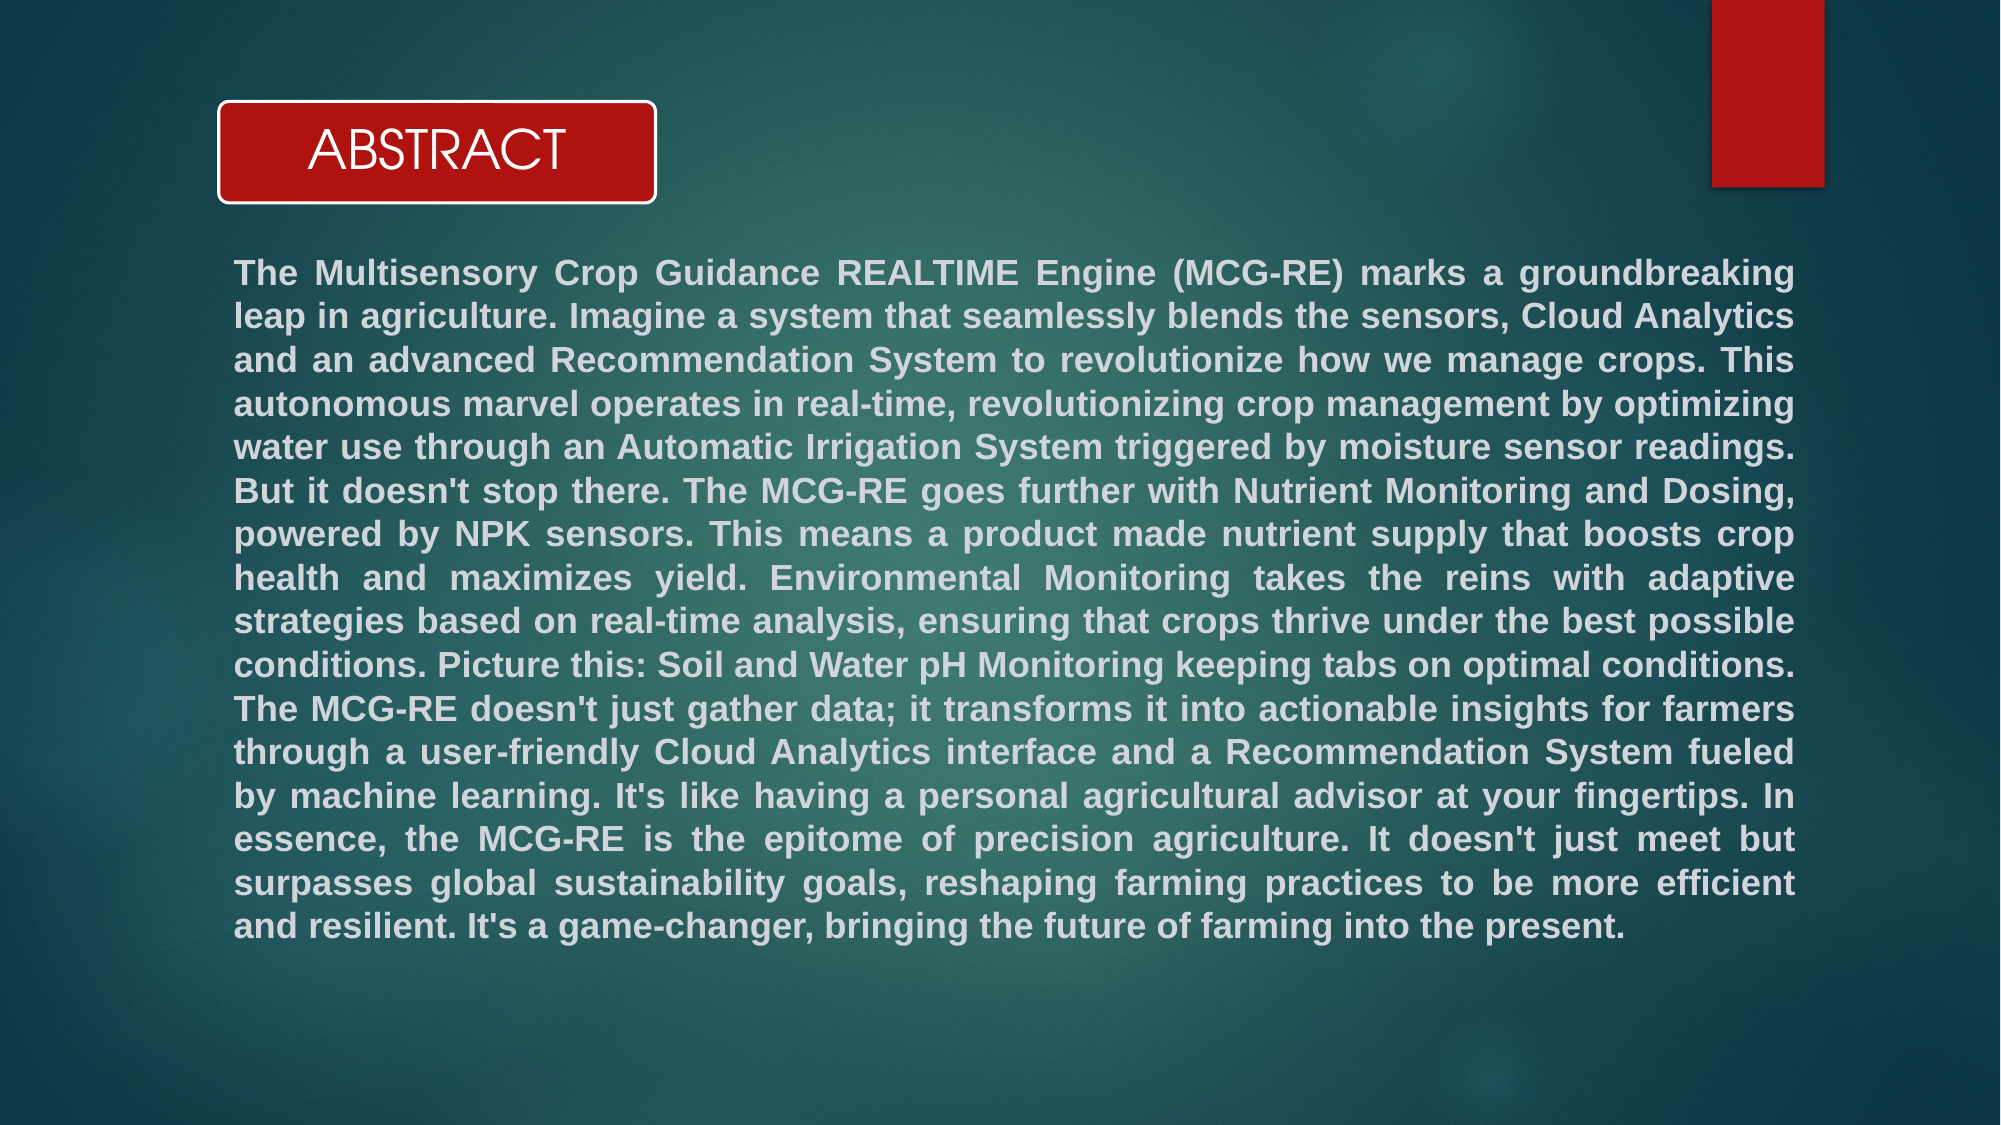

ABSTRACT
The Multisensory Crop Guidance REALTIME Engine (MCG-RE) marks a groundbreaking leap in agriculture. Imagine a system that seamlessly blends the sensors, Cloud Analytics and an advanced Recommendation System to revolutionize how we manage crops. This autonomous marvel operates in real-time, revolutionizing crop management by optimizing water use through an Automatic Irrigation System triggered by moisture sensor readings. But it doesn't stop there. The MCG-RE goes further with Nutrient Monitoring and Dosing, powered by NPK sensors. This means a product made nutrient supply that boosts crop health and maximizes yield. Environmental Monitoring takes the reins with adaptive strategies based on real-time analysis, ensuring that crops thrive under the best possible conditions. Picture this: Soil and Water pH Monitoring keeping tabs on optimal conditions. The MCG-RE doesn't just gather data; it transforms it into actionable insights for farmers through a user-friendly Cloud Analytics interface and a Recommendation System fueled by machine learning. It's like having a personal agricultural advisor at your fingertips. In essence, the MCG-RE is the epitome of precision agriculture. It doesn't just meet but surpasses global sustainability goals, reshaping farming practices to be more efficient and resilient. It's a game-changer, bringing the future of farming into the present.